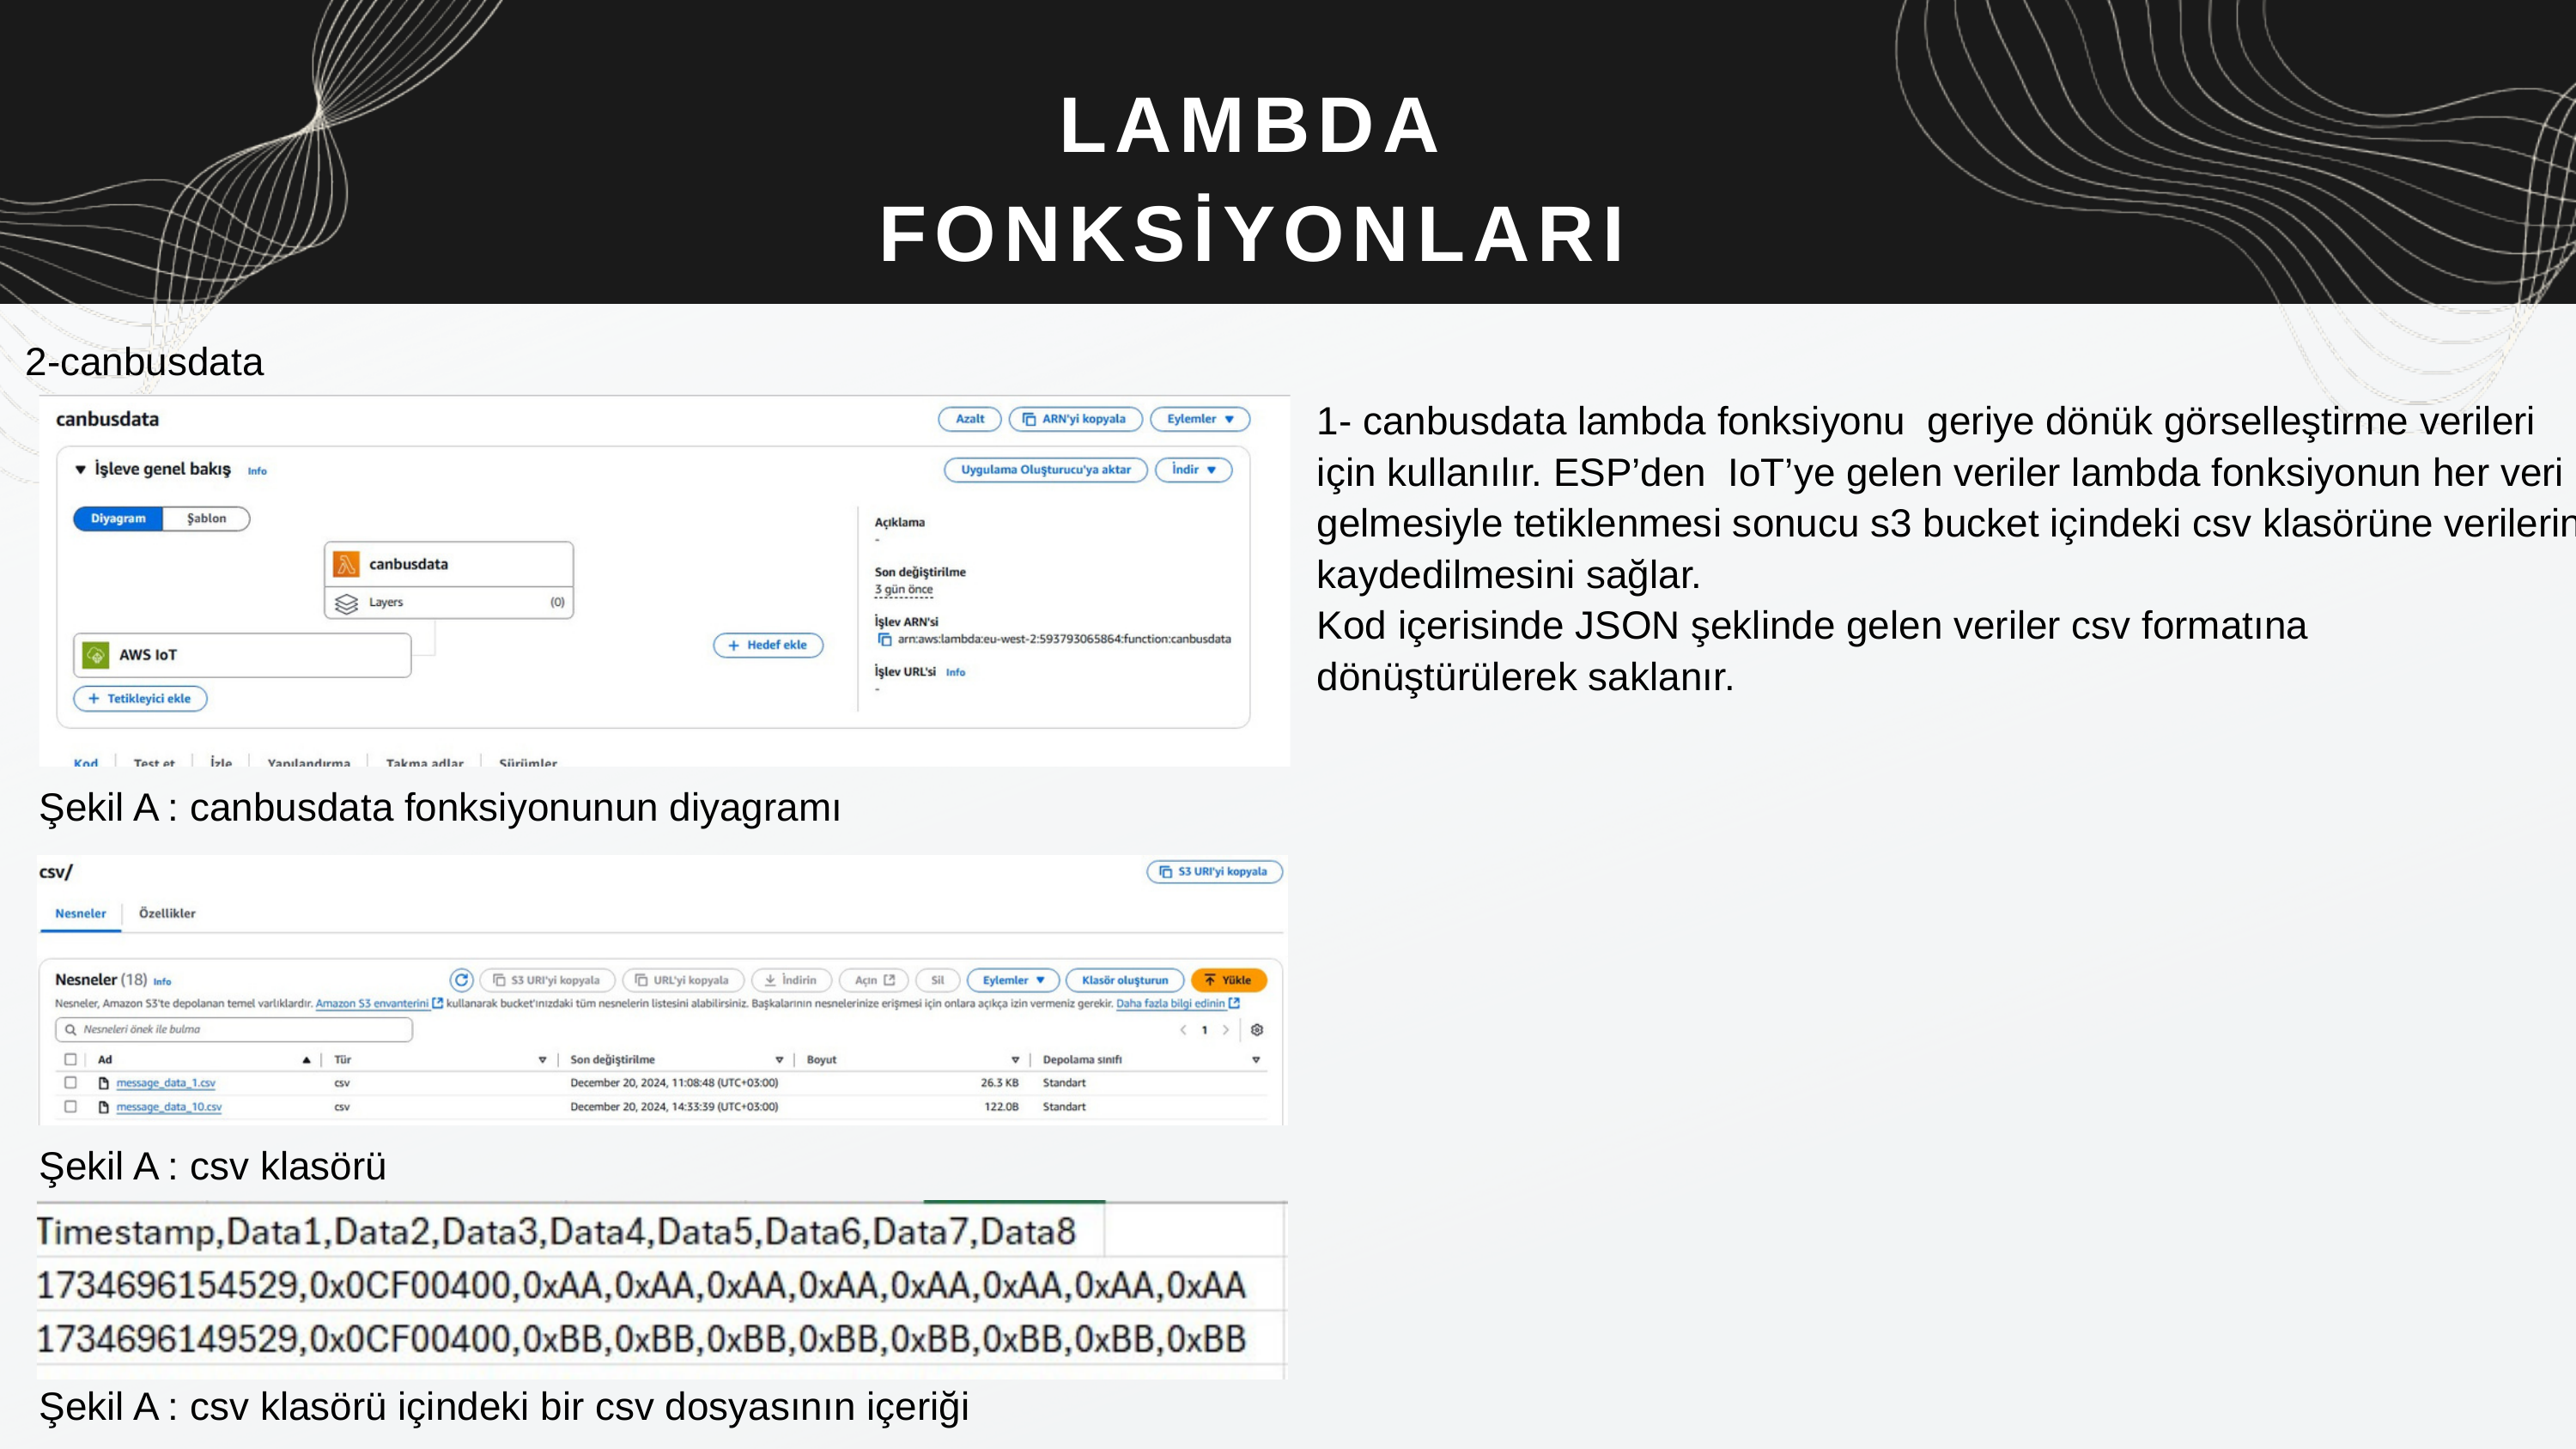

LAMBDA FONKSİYONLARI
2-canbusdata
1- canbusdata lambda fonksiyonu  geriye dönük görselleştirme verileri için kullanılır. ESP’den  IoT’ye gelen veriler lambda fonksiyonun her veri gelmesiyle tetiklenmesi sonucu s3 bucket içindeki csv klasörüne verilerin kaydedilmesini sağlar.
Kod içerisinde JSON şeklinde gelen veriler csv formatına
dönüştürülerek saklanır.

Şekil A : canbusdata fonksiyonunun diyagramı

Şekil A : csv klasörü

Şekil A : csv klasörü içindeki bir csv dosyasının içeriği